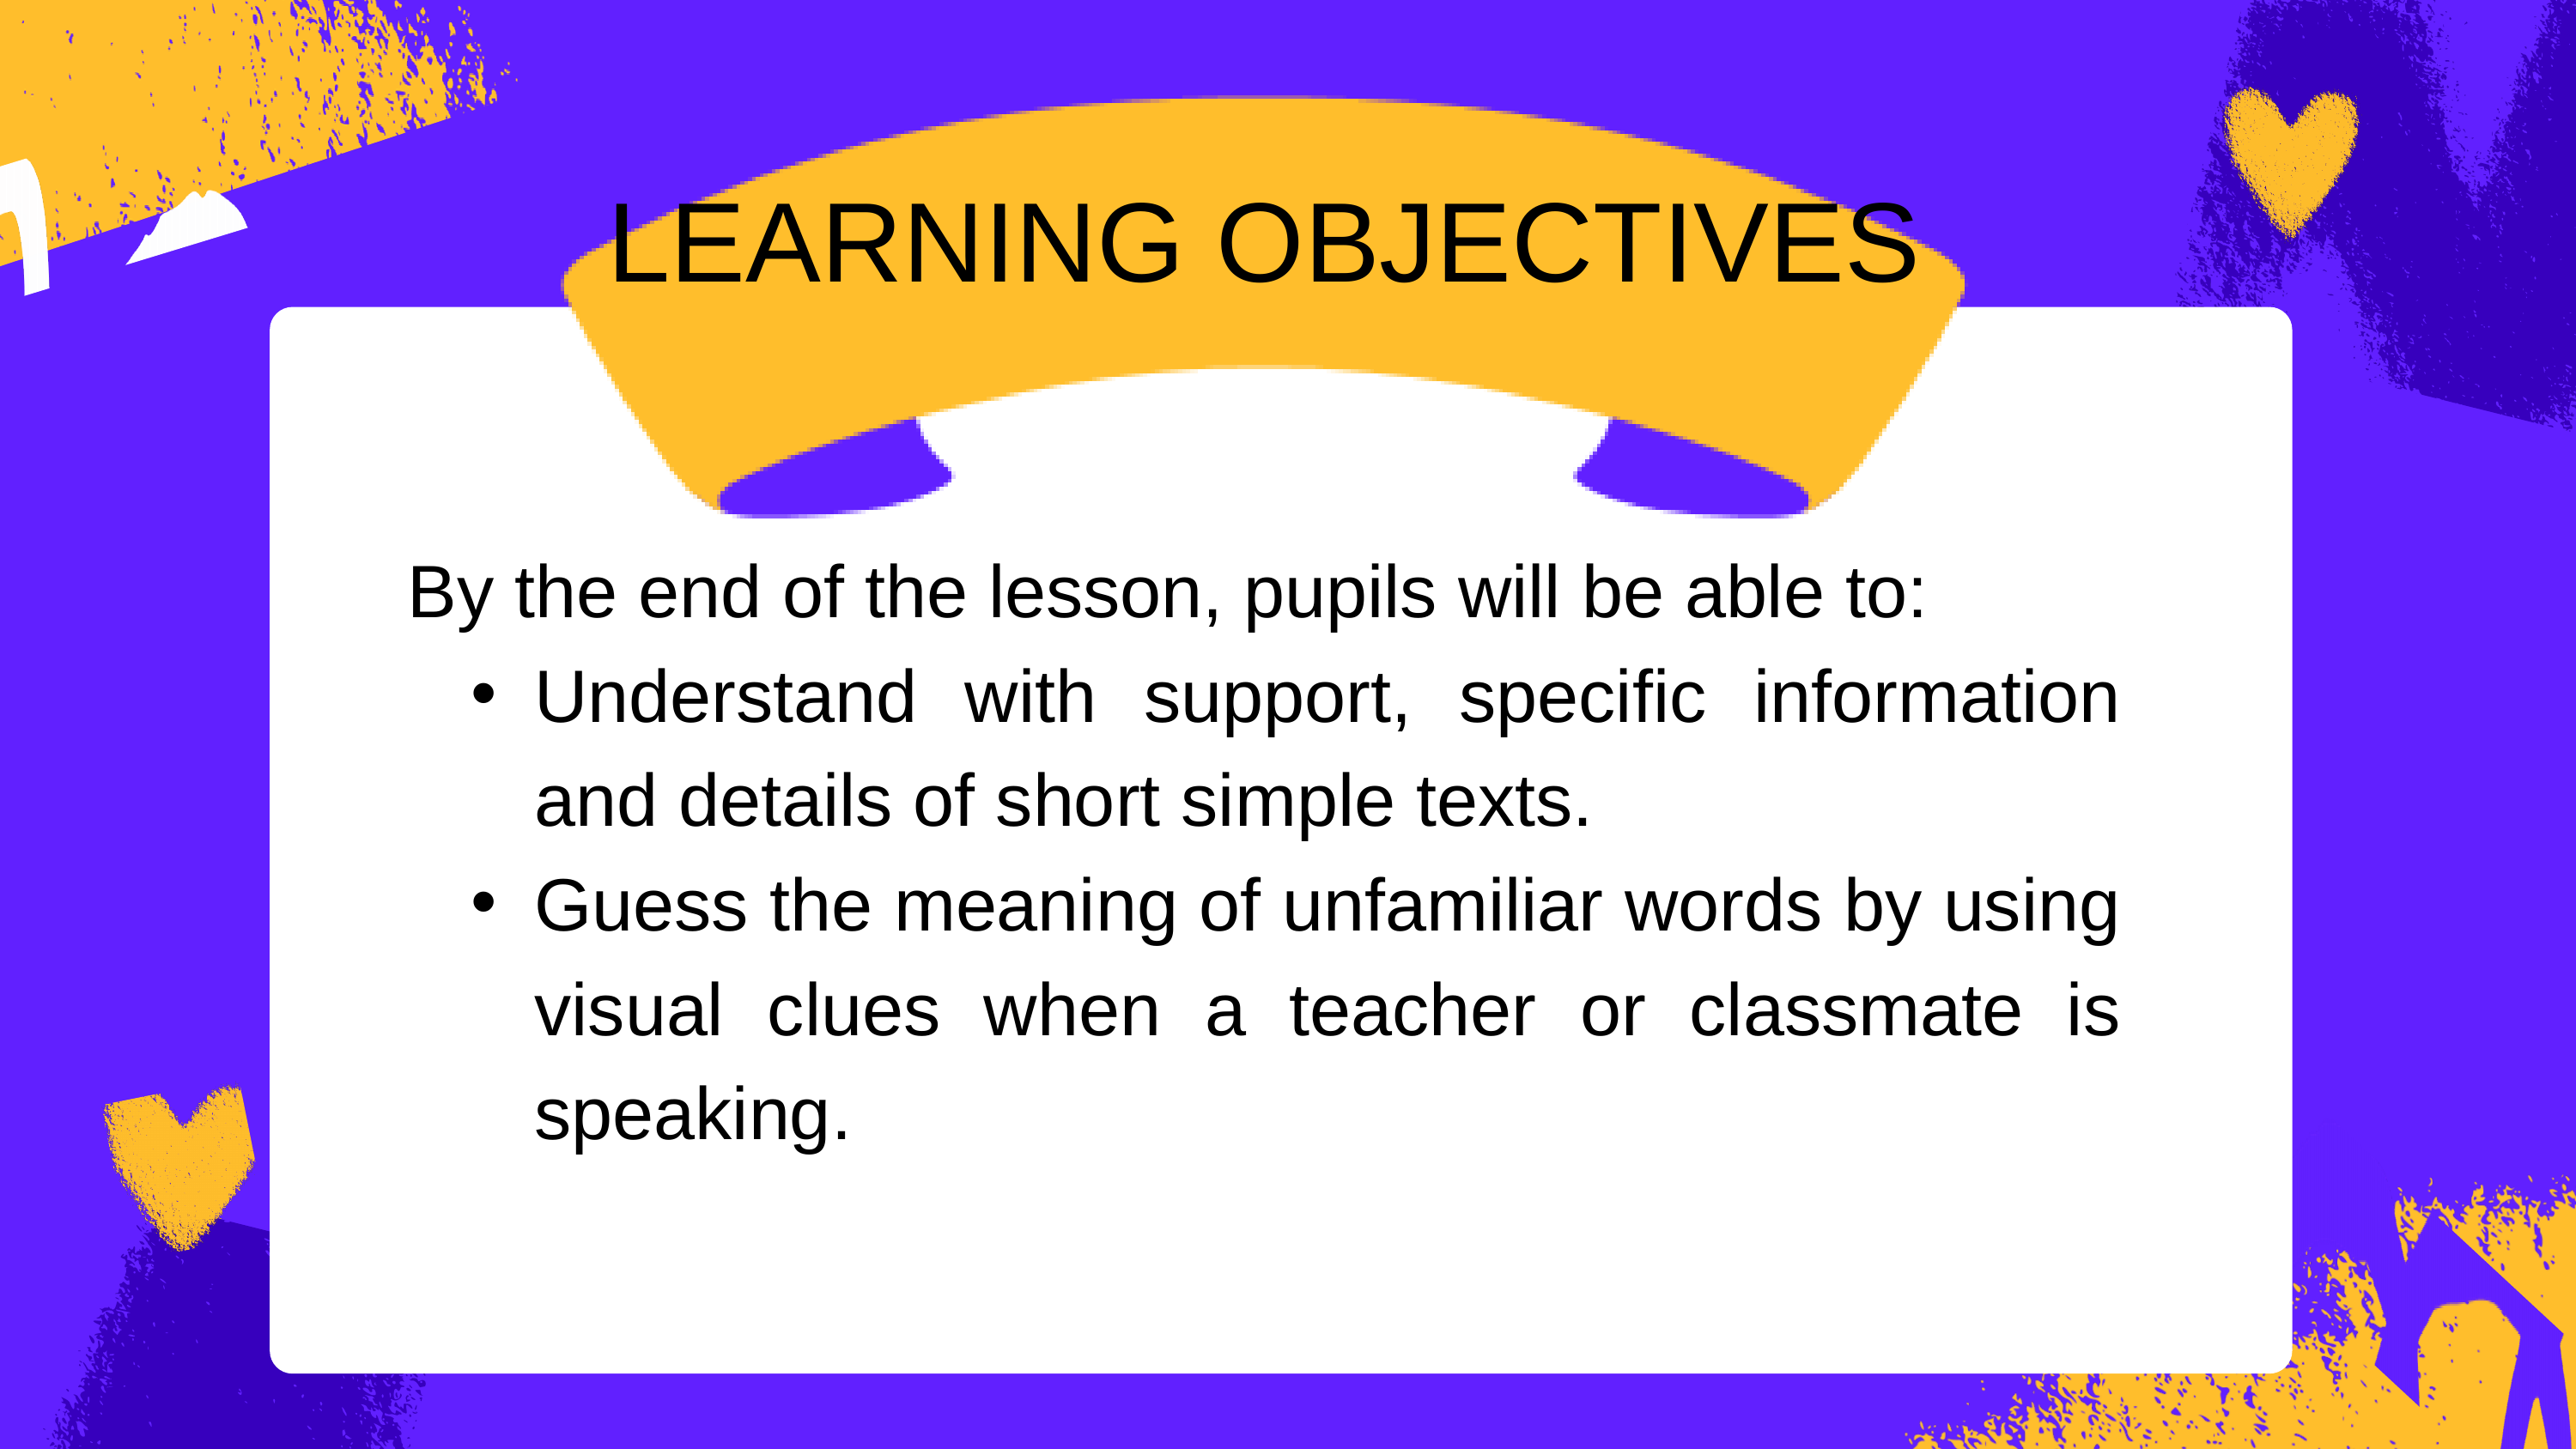

LEARNING OBJECTIVES

By the end of the lesson, pupils will be able to:
Understand with support, specific information and details of short simple texts.
Guess the meaning of unfamiliar words by using visual clues when a teacher or classmate is speaking.